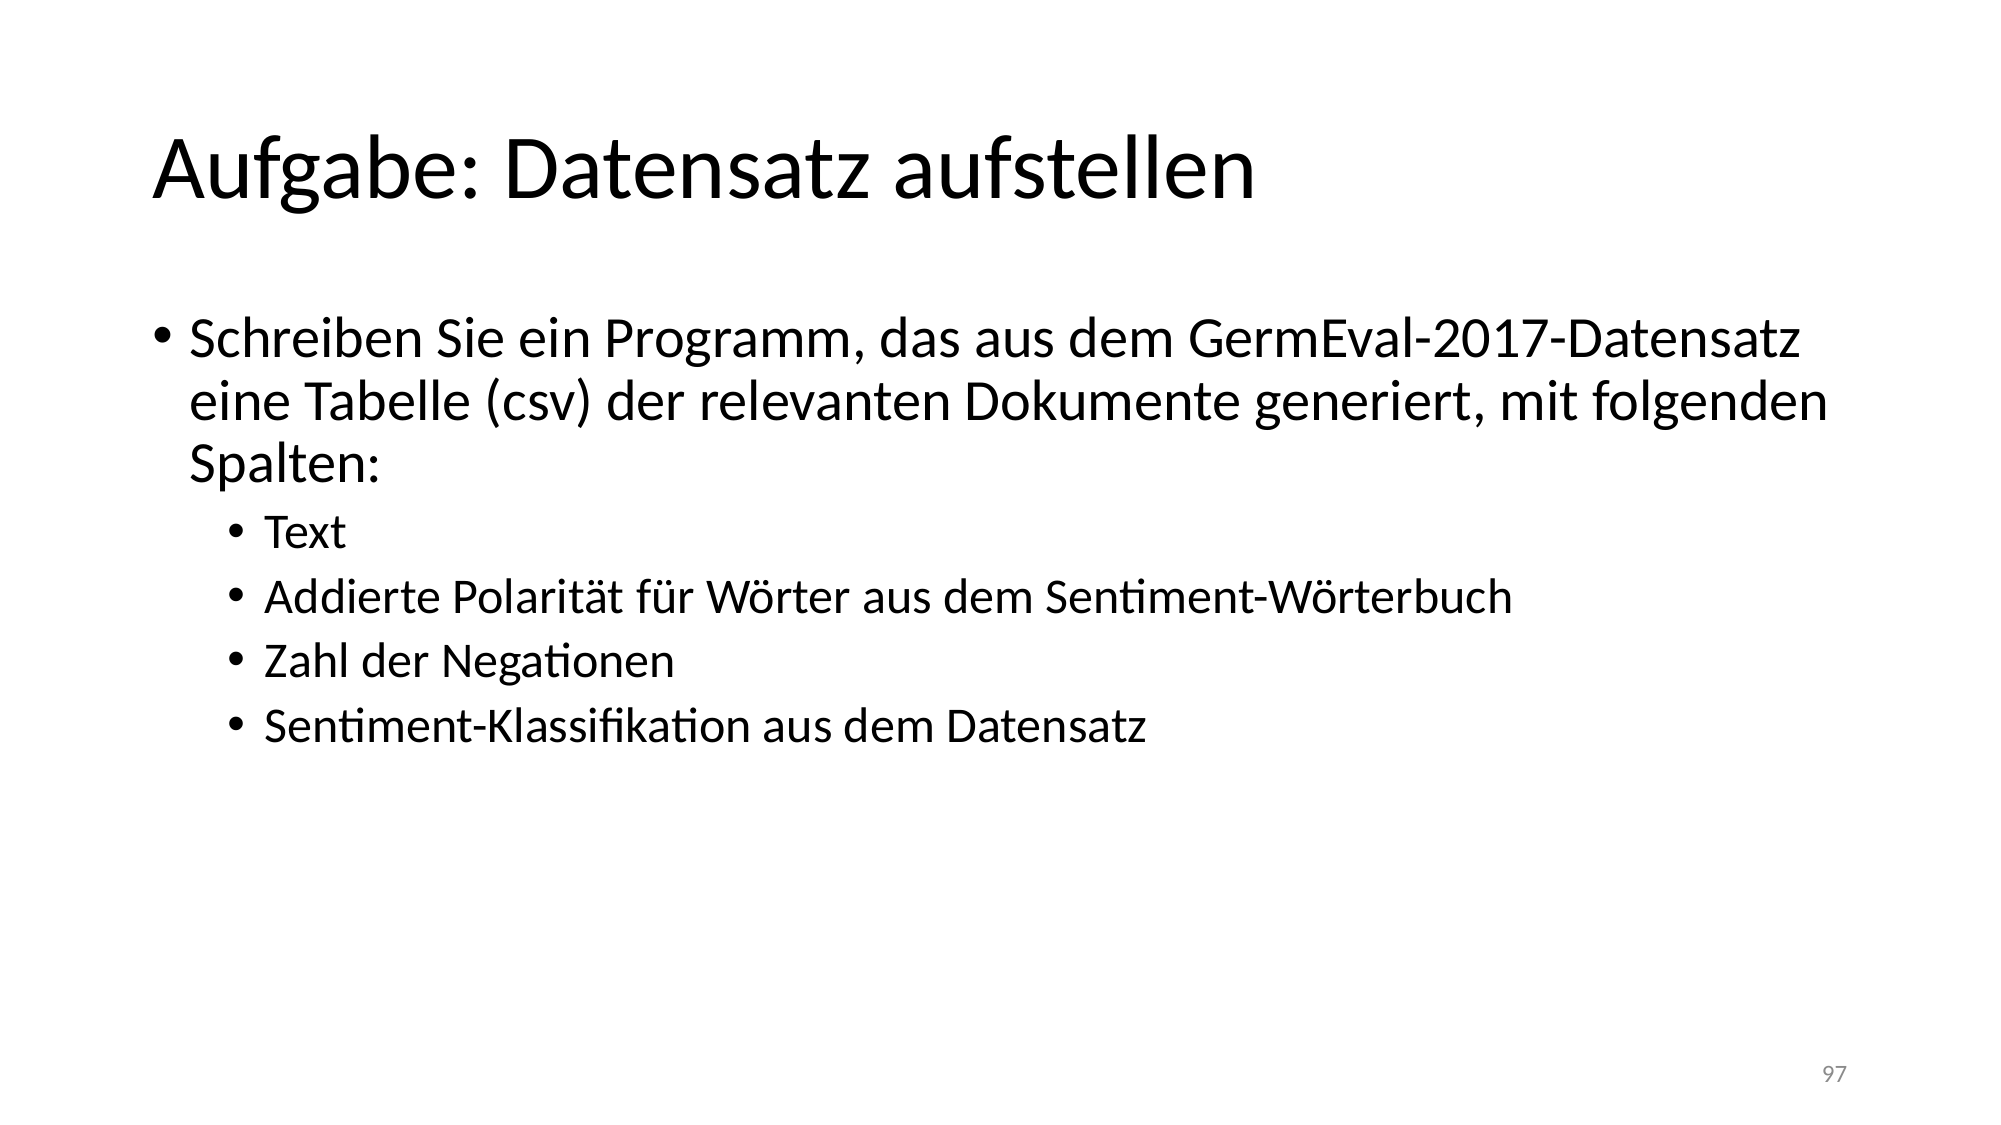

# Aufgabe: Datensatz aufstellen
Schreiben Sie ein Programm, das aus dem GermEval-2017-Datensatz eine Tabelle (csv) der relevanten Dokumente generiert, mit folgenden Spalten:
Text
Addierte Polarität für Wörter aus dem Sentiment-Wörterbuch
Zahl der Negationen
Sentiment-Klassifikation aus dem Datensatz
97